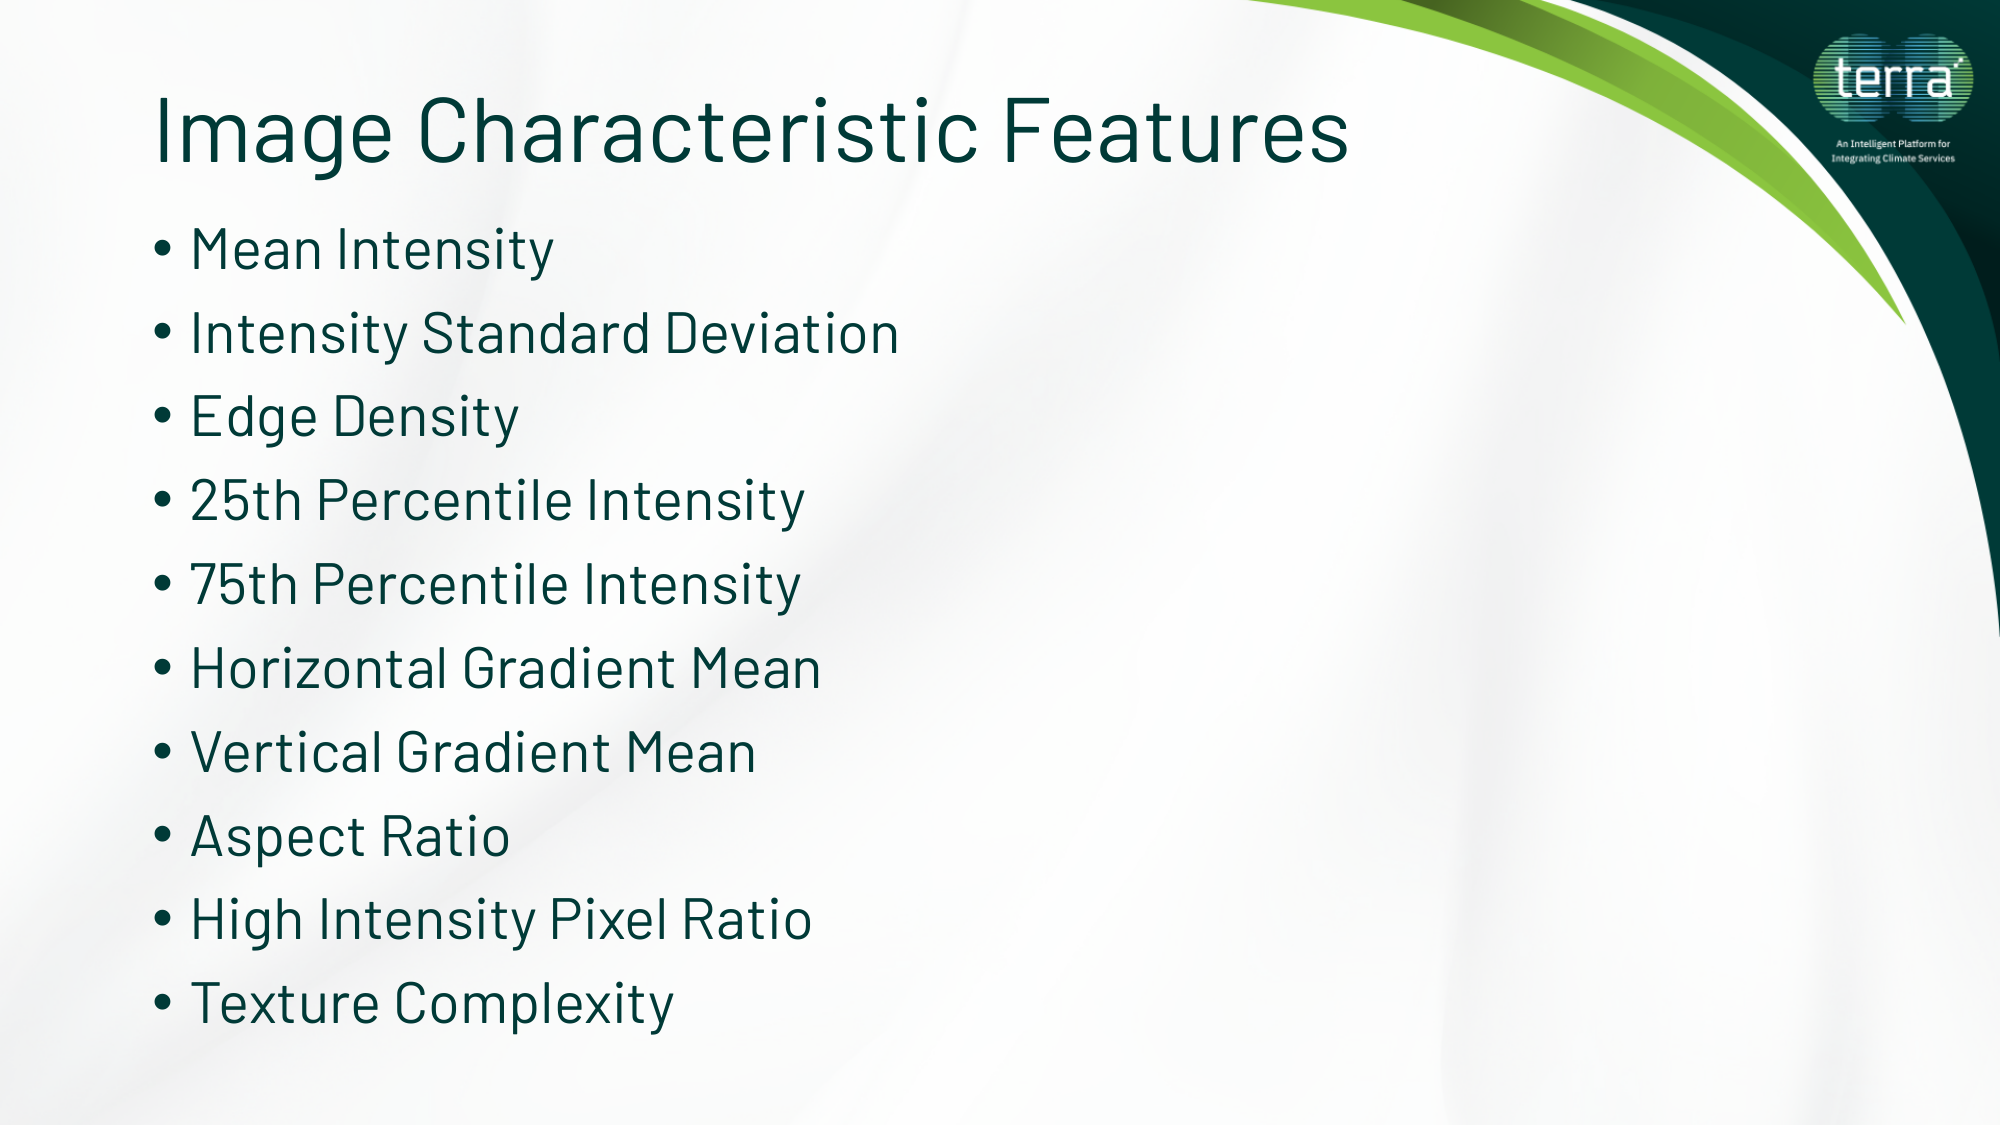

# Image Characteristic Features
Mean Intensity
Intensity Standard Deviation
Edge Density
25th Percentile Intensity
75th Percentile Intensity
Horizontal Gradient Mean
Vertical Gradient Mean
Aspect Ratio
High Intensity Pixel Ratio
Texture Complexity

23